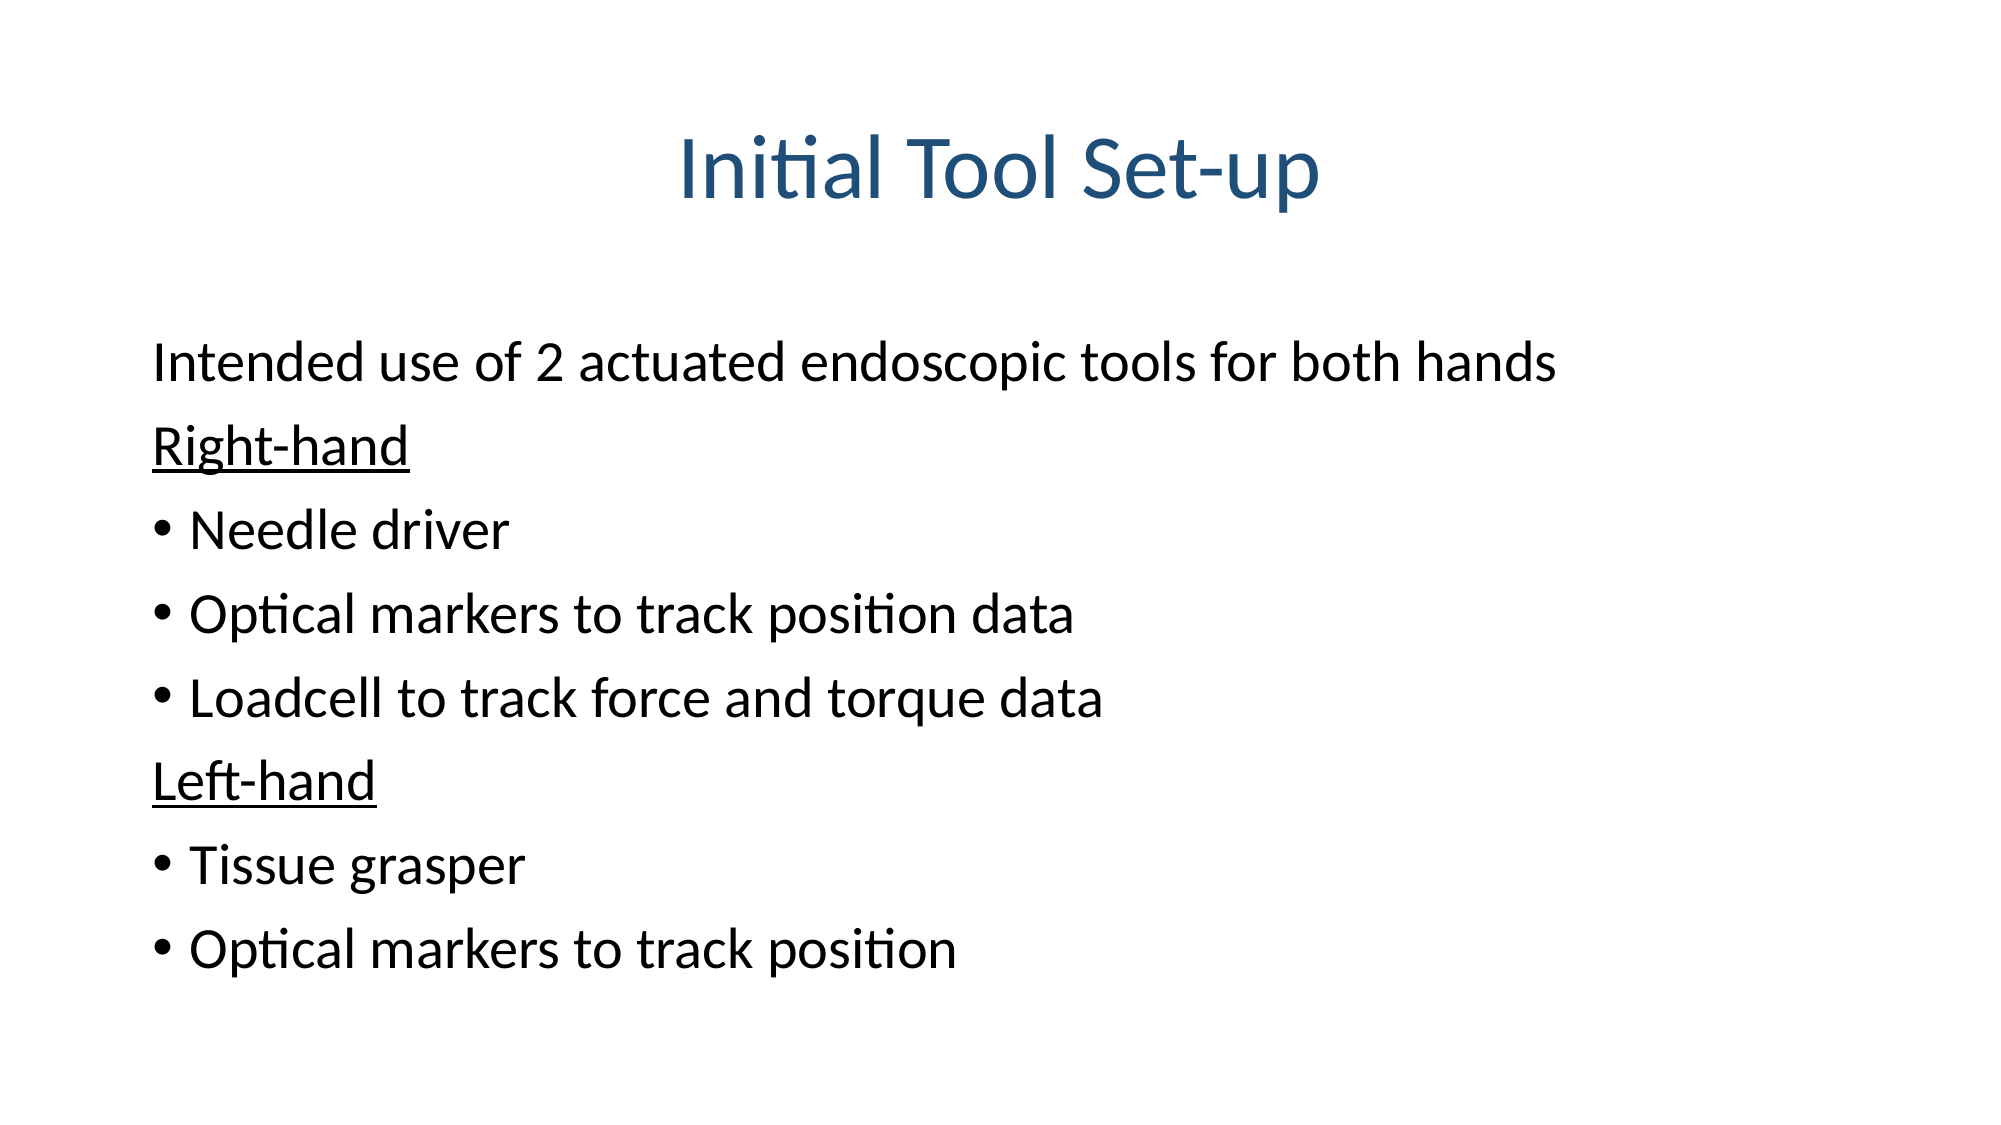

# Initial Tool Set-up
Intended use of 2 actuated endoscopic tools for both hands
Right-hand
Needle driver
Optical markers to track position data
Loadcell to track force and torque data
Left-hand
Tissue grasper
Optical markers to track position